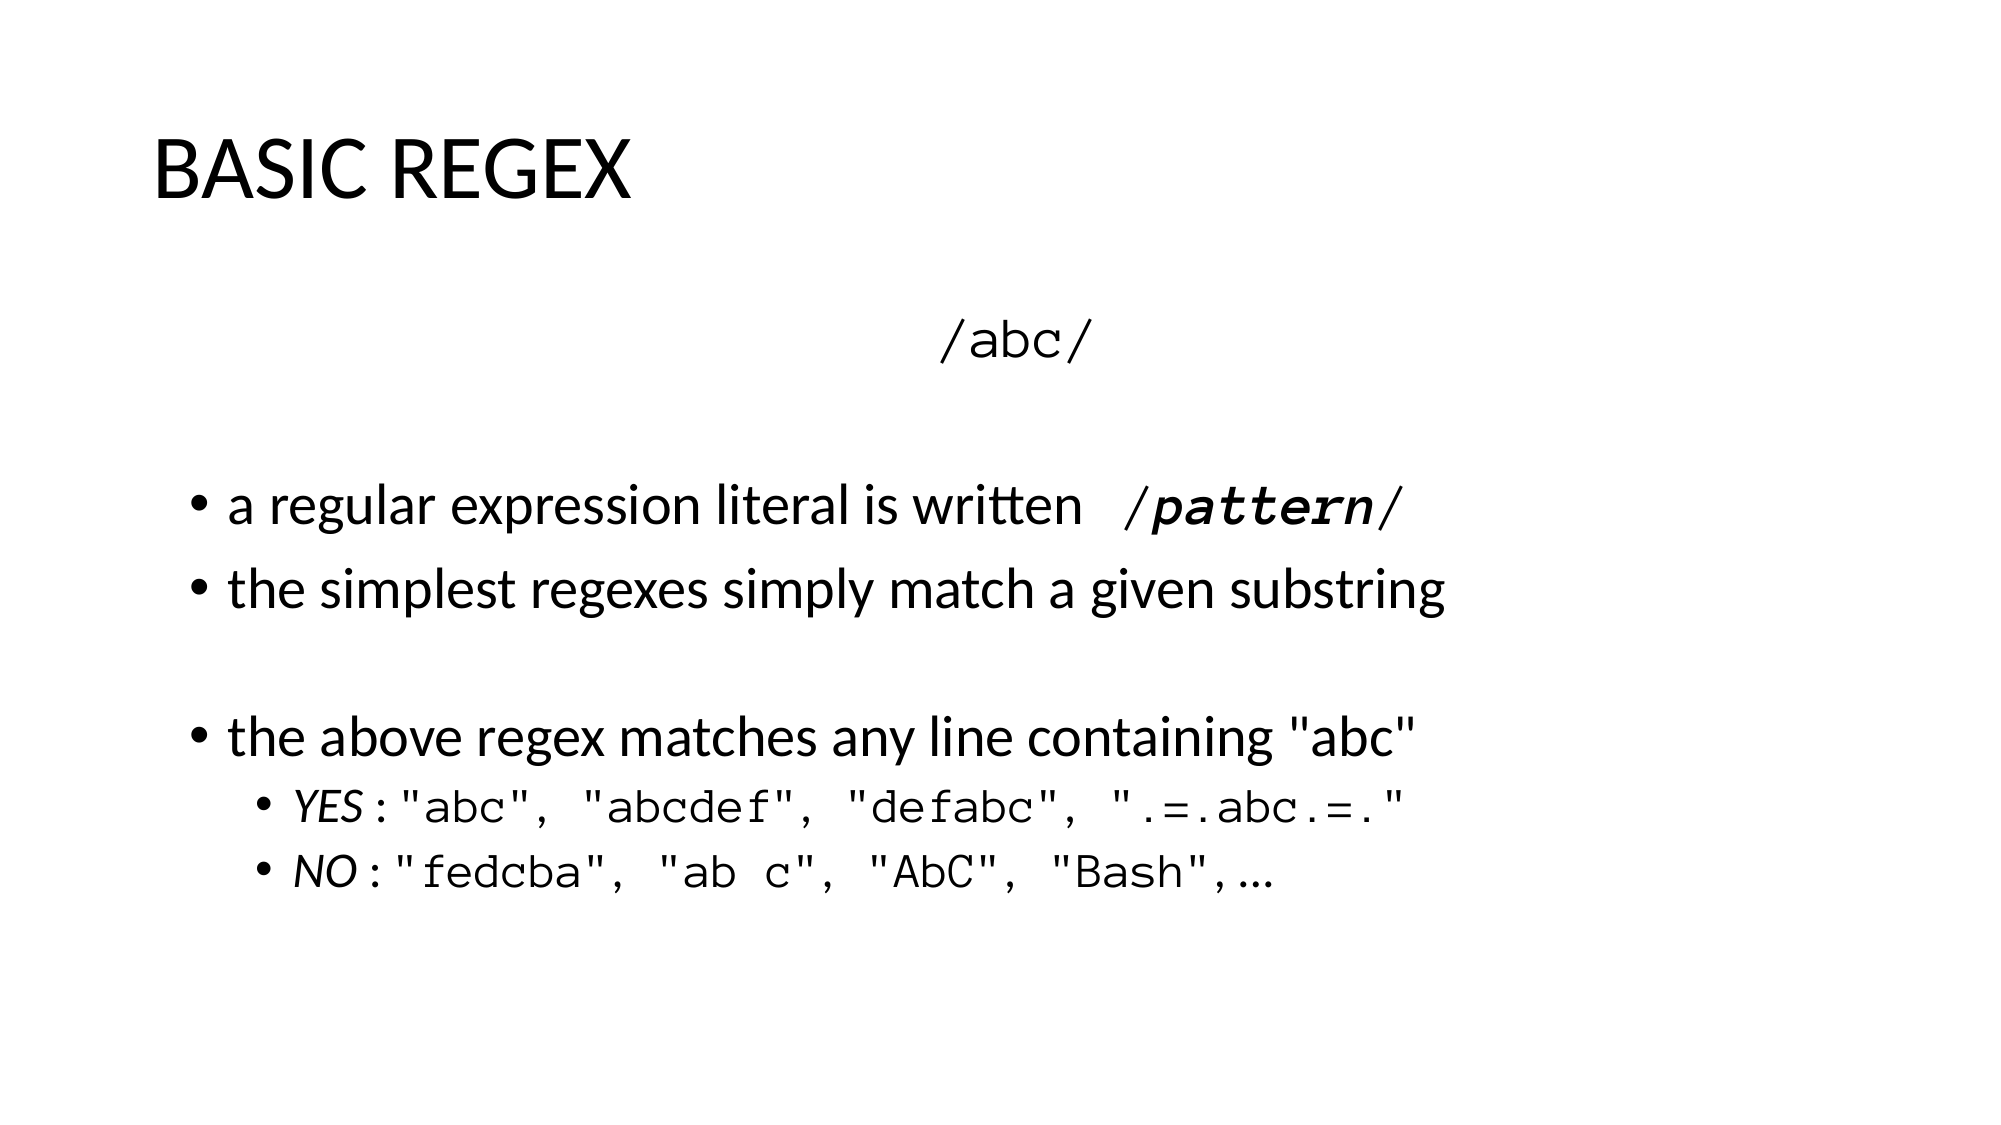

BASIC REGEX
/abc/

a regular expression literal is written   /pattern/
the simplest regexes simply match a given substring

the above regex matches any line containing "abc"
YES : "abc",   "abcdef",   "defabc",   ".=.abc.=."
NO : "fedcba",   "ab c",   "AbC",   "Bash", ...